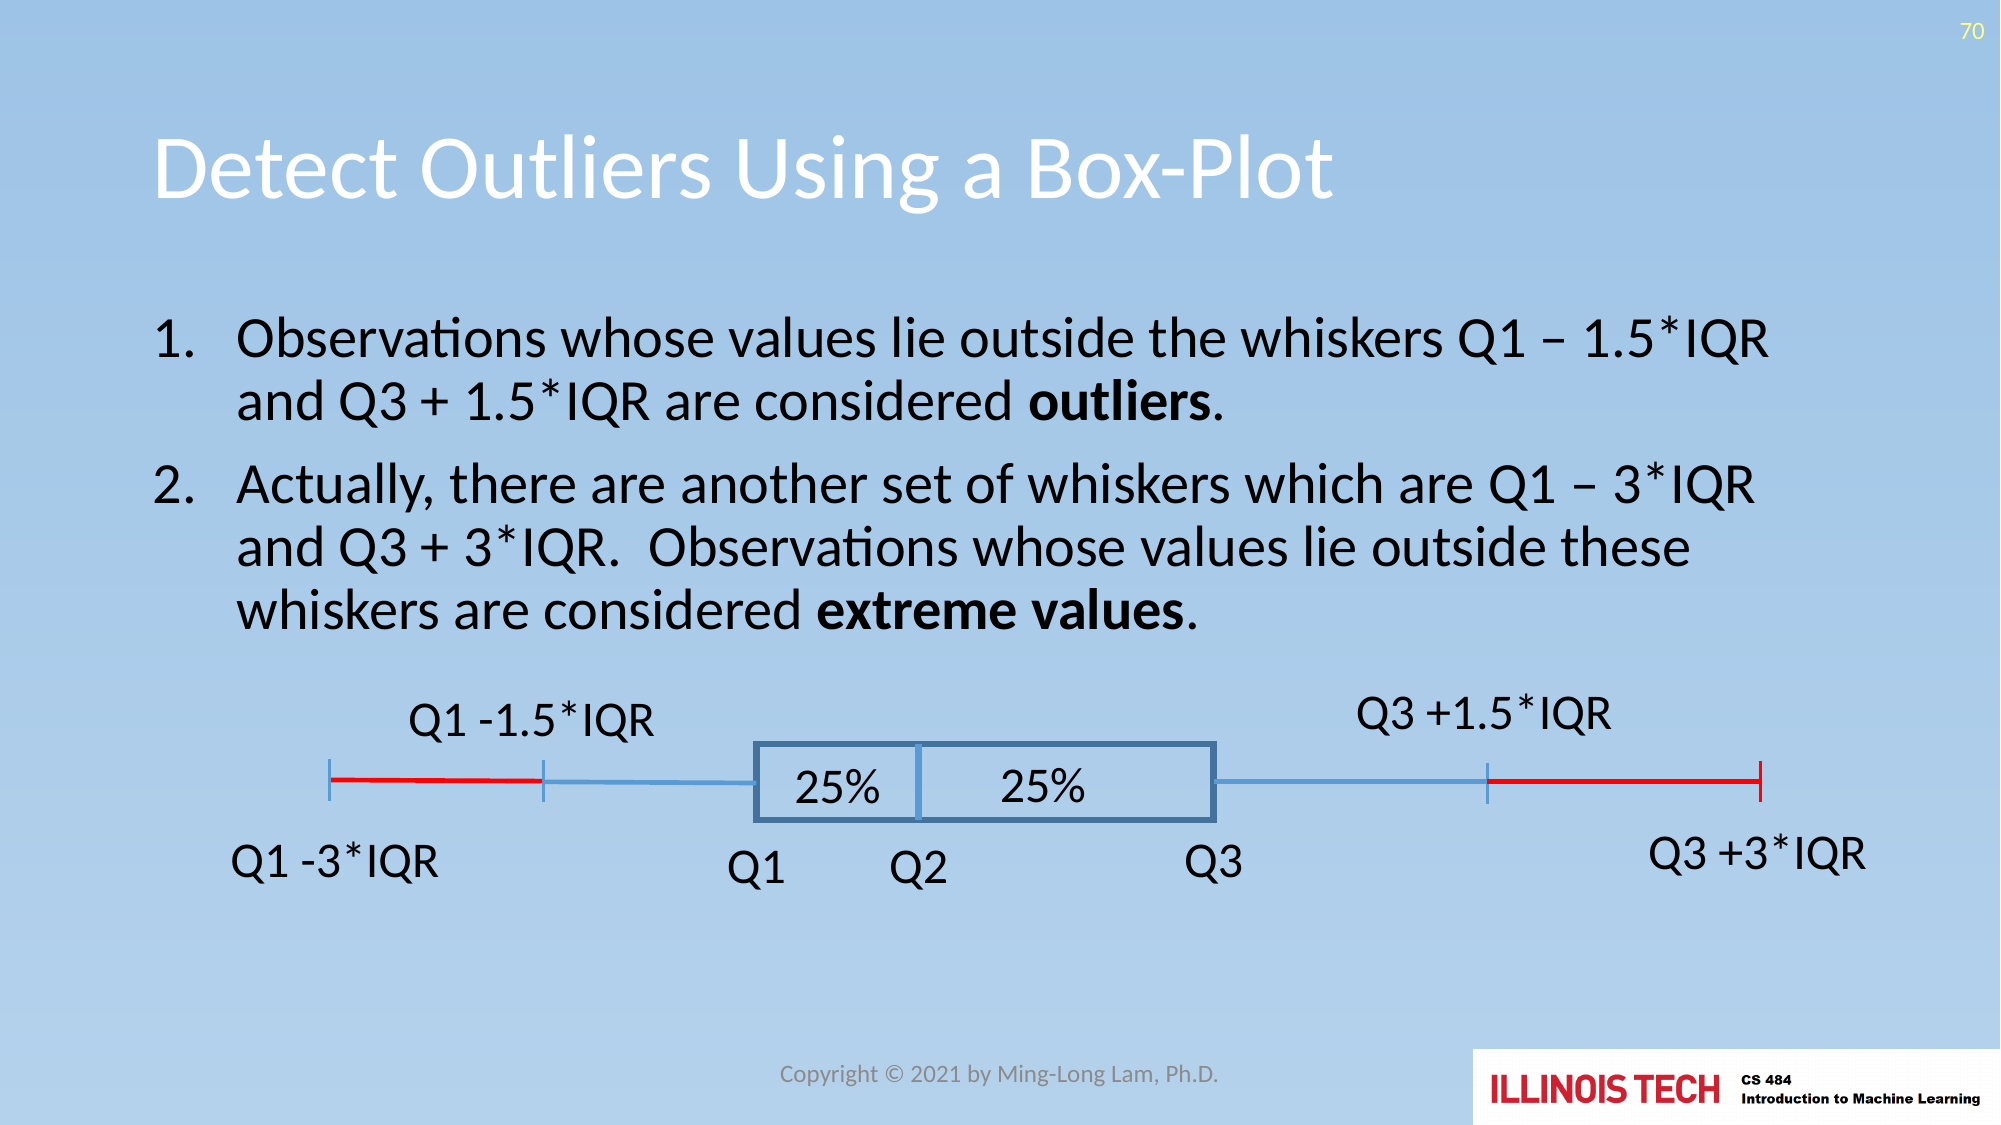

70
# Detect Outliers Using a Box-Plot
Observations whose values lie outside the whiskers Q1 – 1.5*IQR and Q3 + 1.5*IQR are considered outliers.
Actually, there are another set of whiskers which are Q1 – 3*IQR and Q3 + 3*IQR.  Observations whose values lie outside these whiskers are considered extreme values.

Q3 +1.5*IQR
Q1 -1.5*IQR

25%
25%
Q3 +3*IQR
Q1 -3*IQR
Q3
Q1
Q2
Copyright © 2021 by Ming-Long Lam, Ph.D.